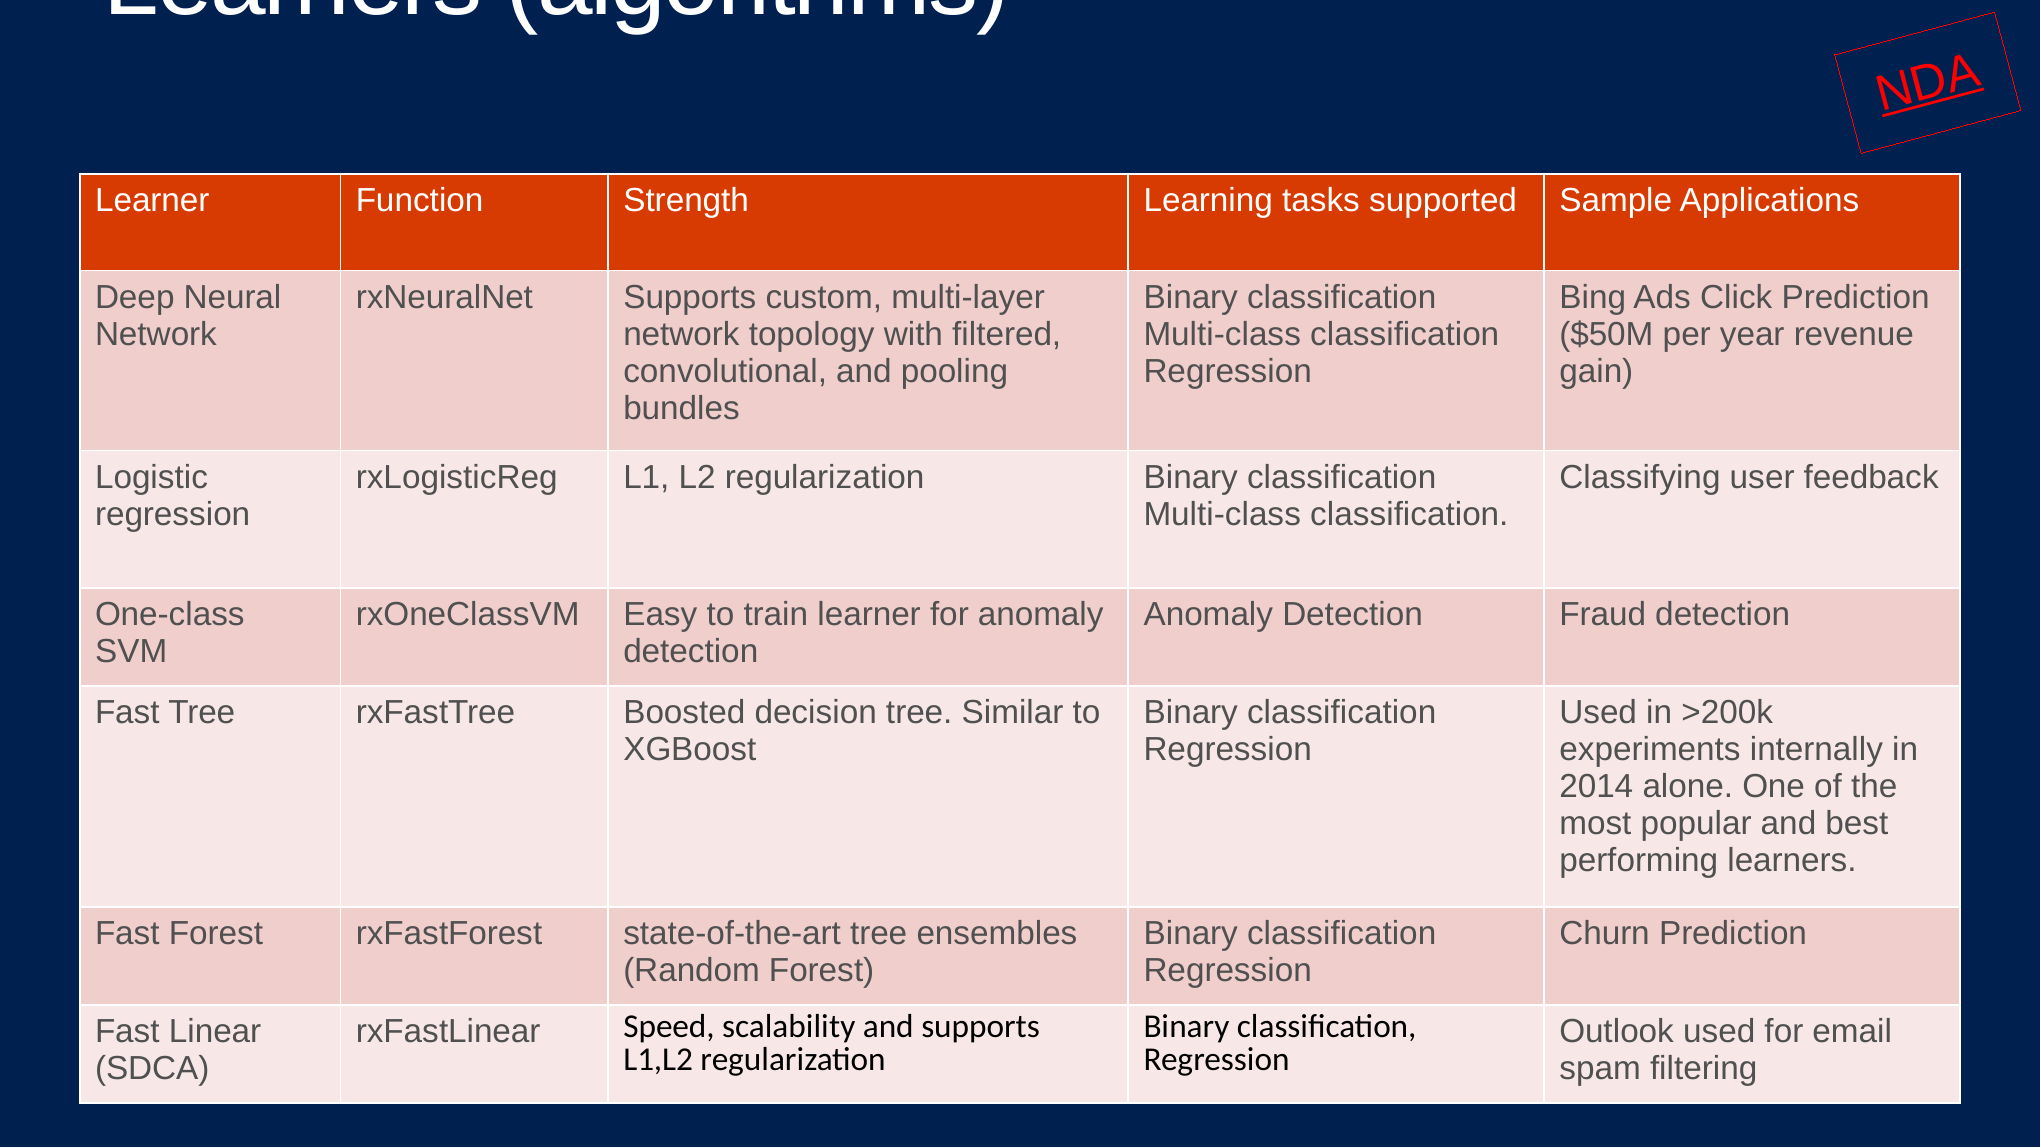

# Learners (algorithms)
NDA
| Learner | Function | Strength | Learning tasks supported | Sample Applications |
| --- | --- | --- | --- | --- |
| Deep Neural Network | rxNeuralNet | Supports custom, multi-layer network topology with filtered, convolutional, and pooling bundles | Binary classification Multi-class classification Regression | Bing Ads Click Prediction ($50M per year revenue gain) |
| Logistic regression | rxLogisticReg | L1, L2 regularization | Binary classification Multi-class classification. | Classifying user feedback |
| One-class SVM | rxOneClassVM | Easy to train learner for anomaly detection | Anomaly Detection | Fraud detection |
| Fast Tree | rxFastTree | Boosted decision tree. Similar to XGBoost | Binary classification Regression | Used in >200k experiments internally in 2014 alone. One of the most popular and best performing learners. |
| Fast Forest | rxFastForest | state-of-the-art tree ensembles (Random Forest) | Binary classification Regression | Churn Prediction |
| Fast Linear (SDCA) | rxFastLinear | Speed, scalability and supports L1,L2 regularization | Binary classification, Regression | Outlook used for email spam filtering |